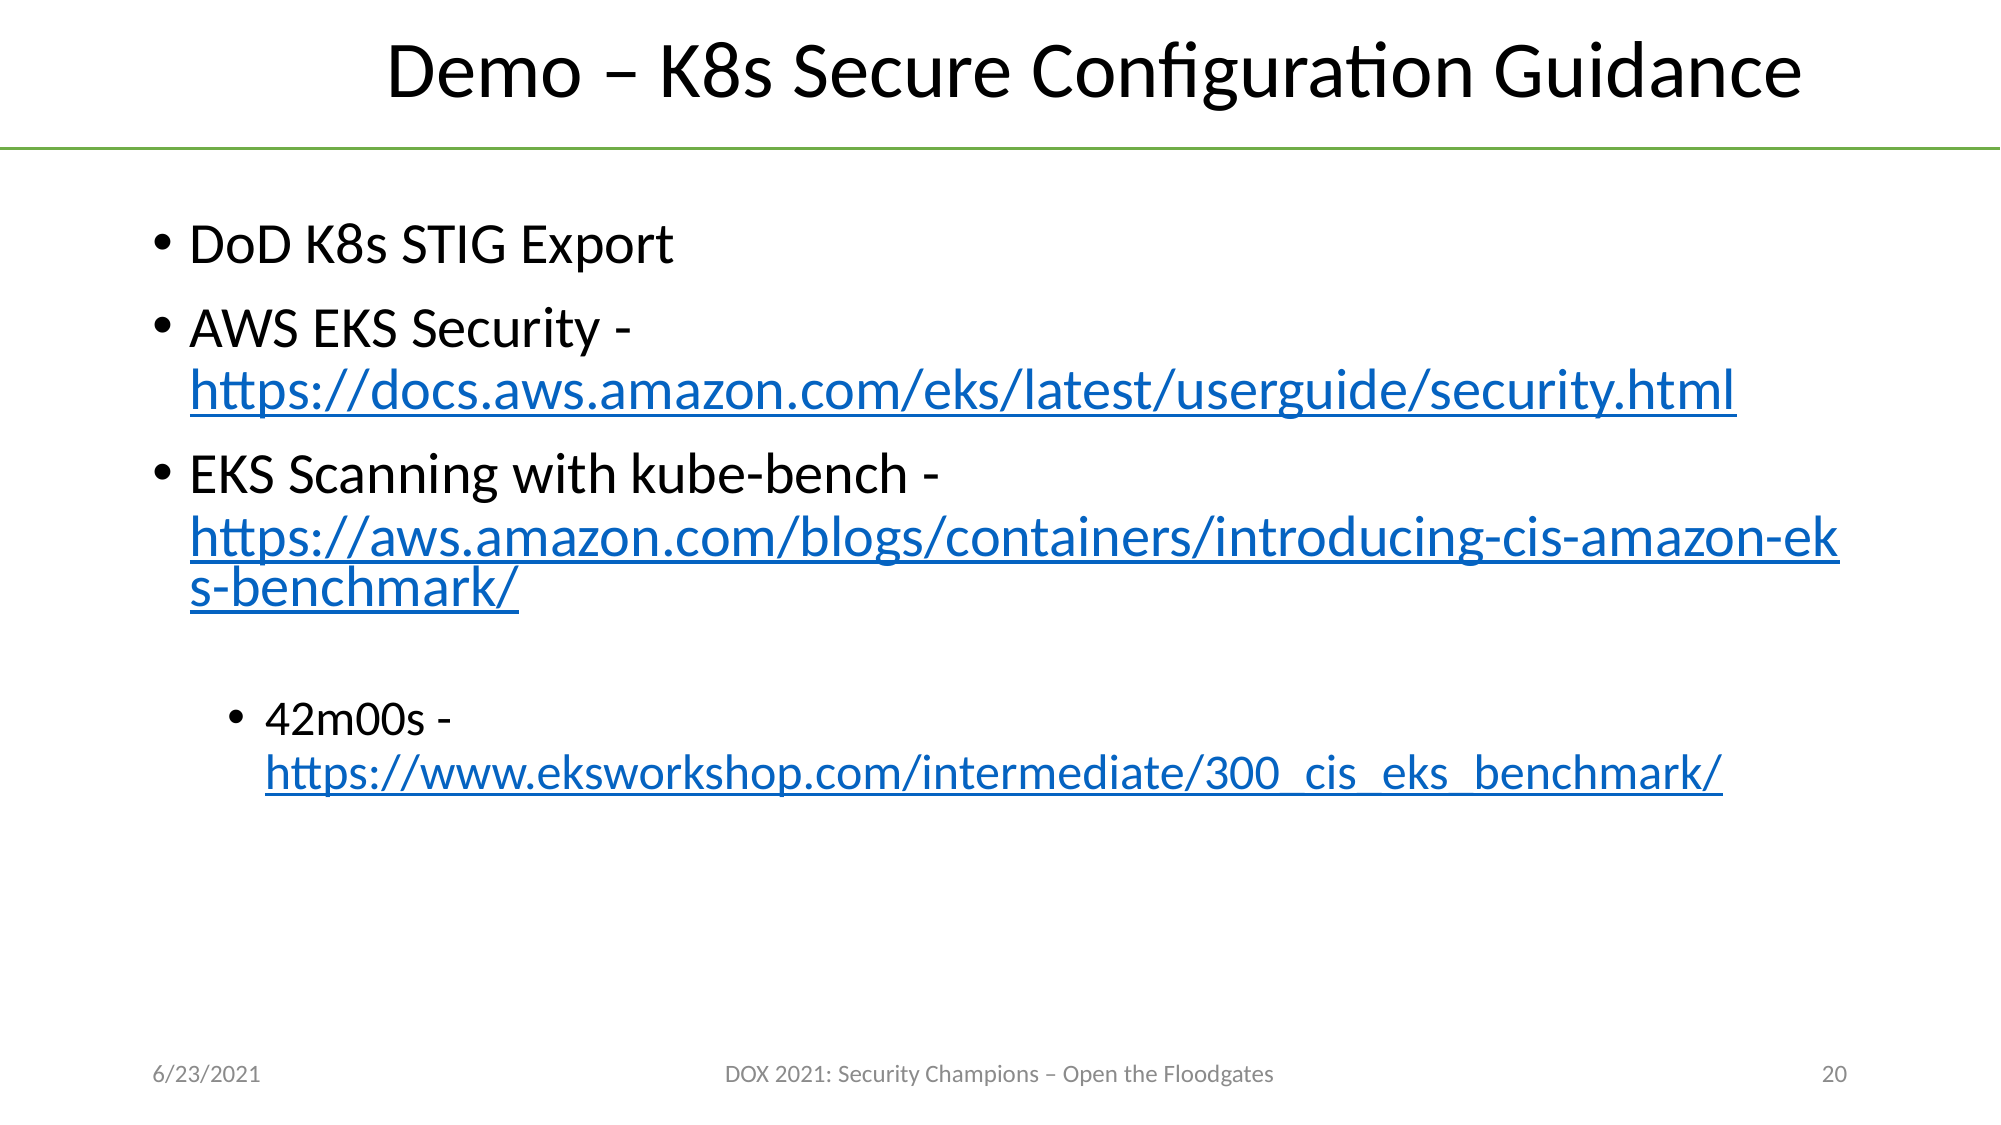

# Demo – K8s Secure Configuration Guidance
DoD K8s STIG Export
AWS EKS Security - https://docs.aws.amazon.com/eks/latest/userguide/security.html
EKS Scanning with kube-bench - https://aws.amazon.com/blogs/containers/introducing-cis-amazon-eks-benchmark/
42m00s - https://www.eksworkshop.com/intermediate/300_cis_eks_benchmark/
6/23/2021
DOX 2021: Security Champions – Open the Floodgates
20